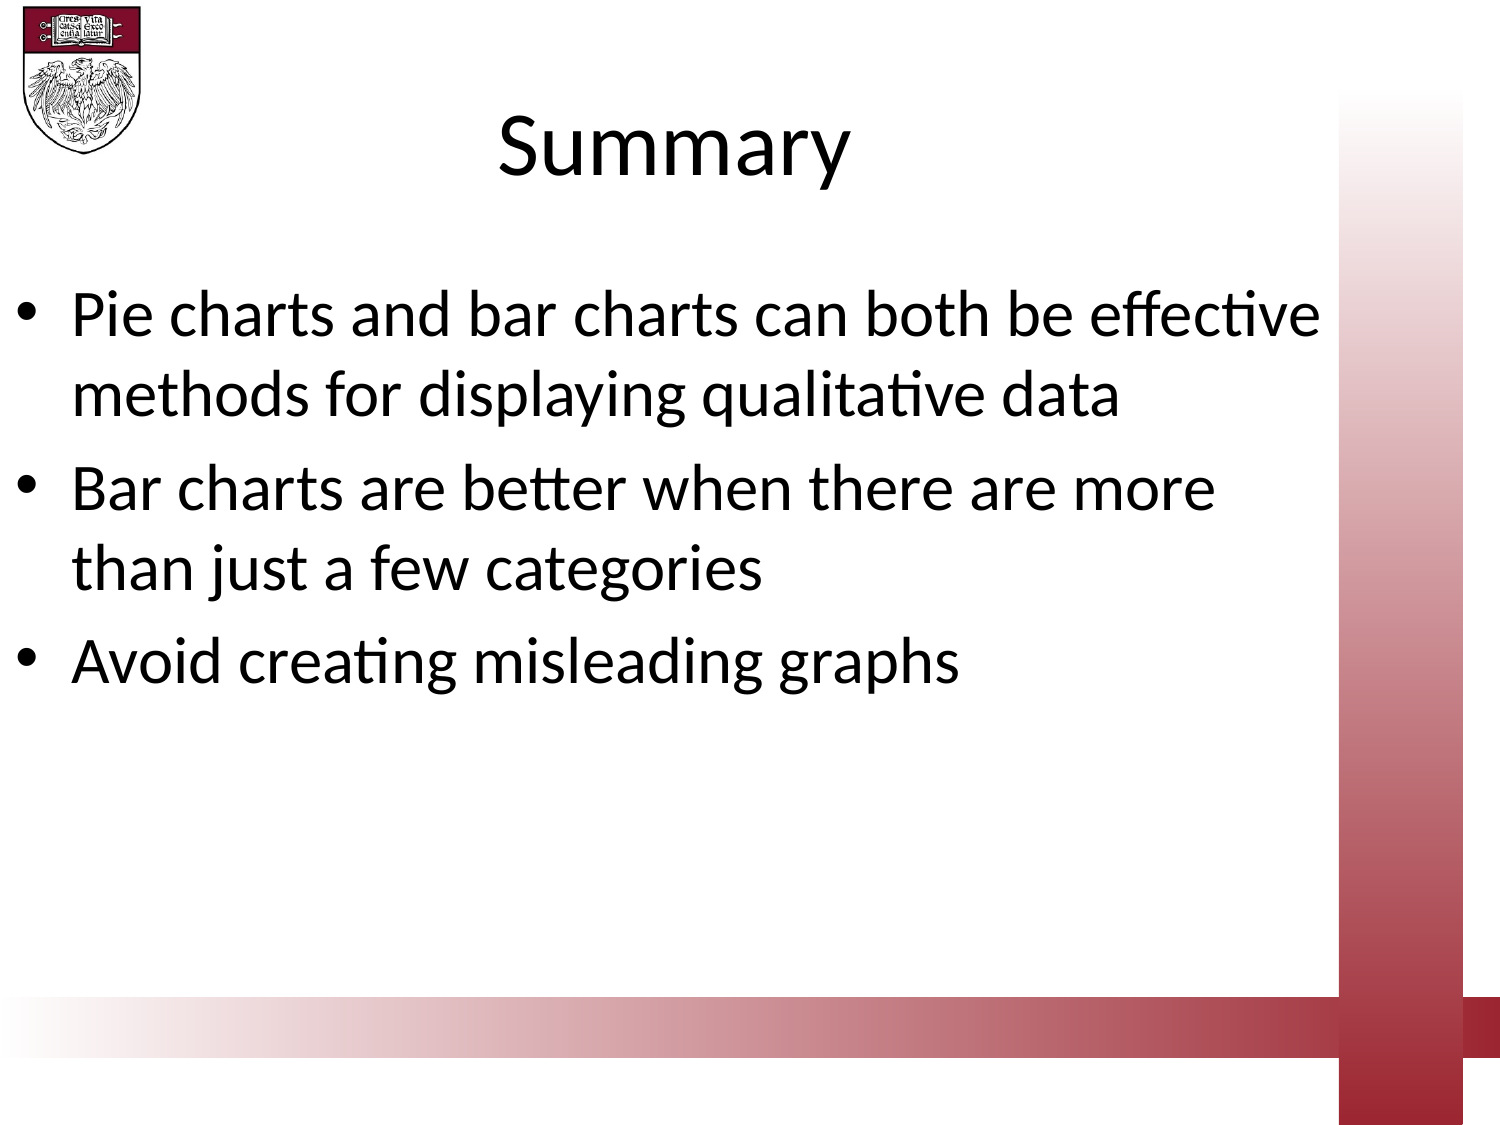

Summary
Pie charts and bar charts can both be effective methods for displaying qualitative data
Bar charts are better when there are more than just a few categories
Avoid creating misleading graphs